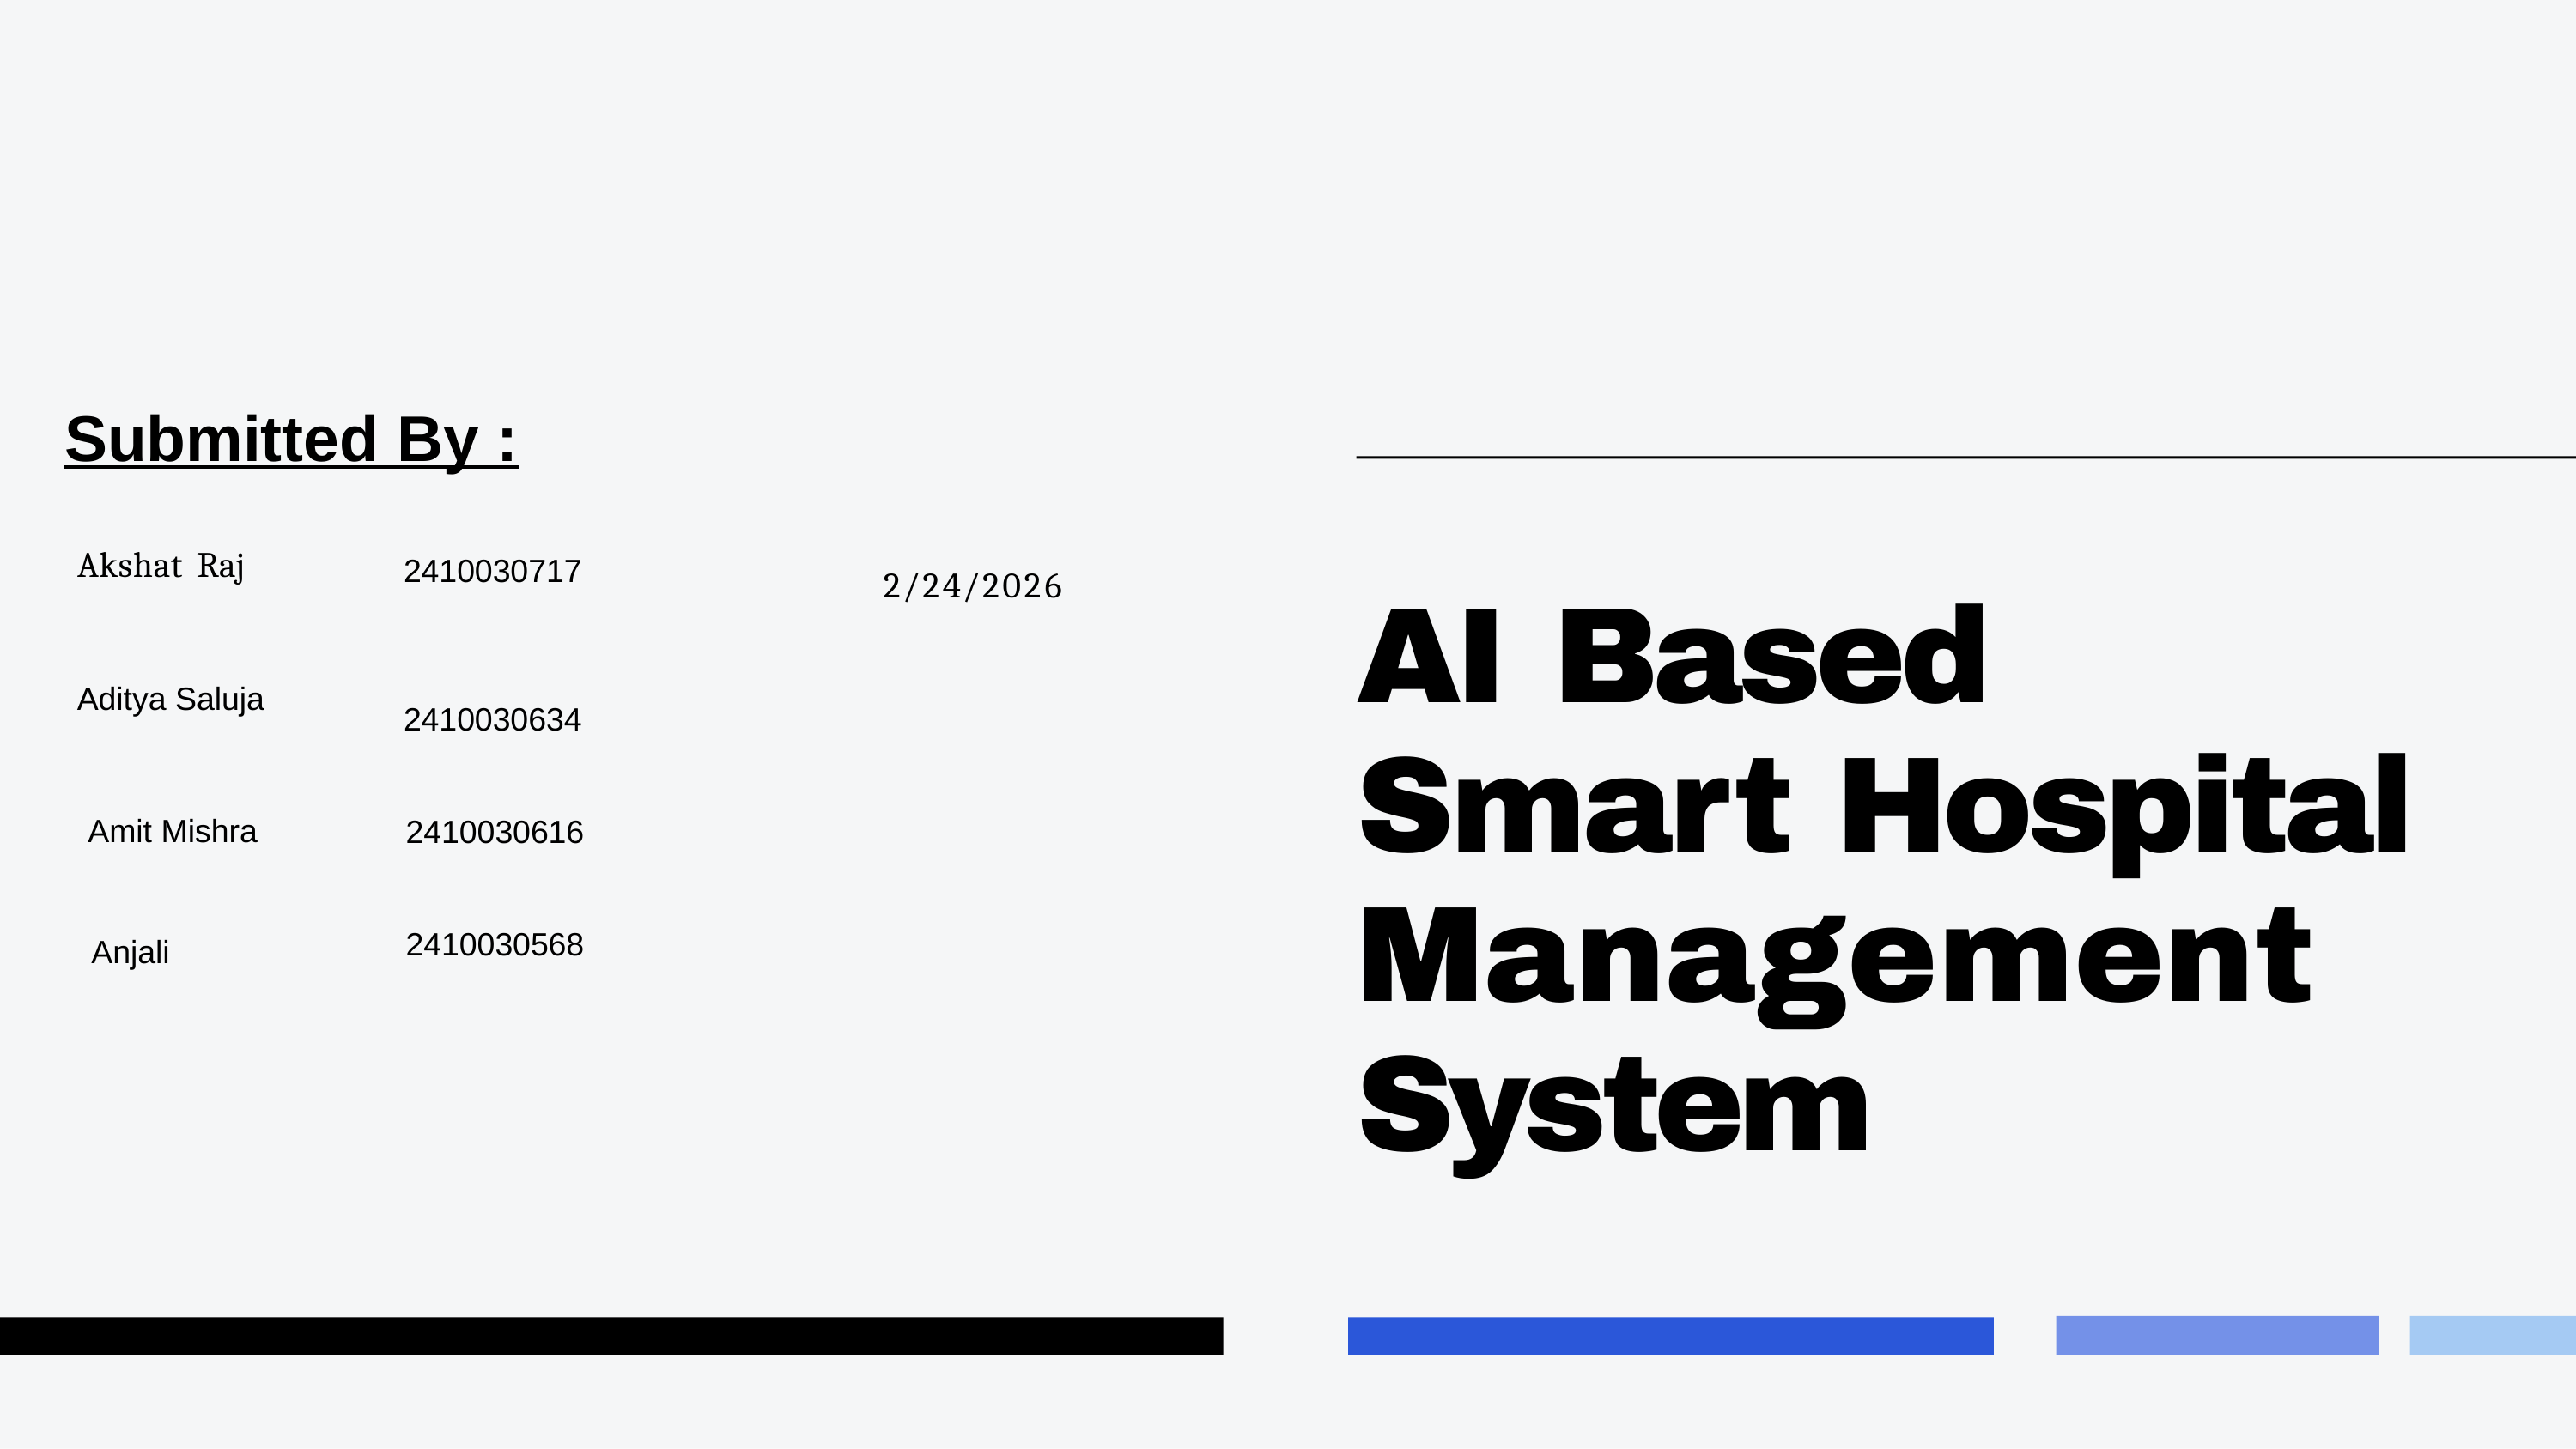

Submitted By :

Akshat Raj
2410030717
2/24/2026
AI Based Smart Hospital Management System
Aditya Saluja
2410030634
Amit Mishra
2410030616
2410030568
Anjali